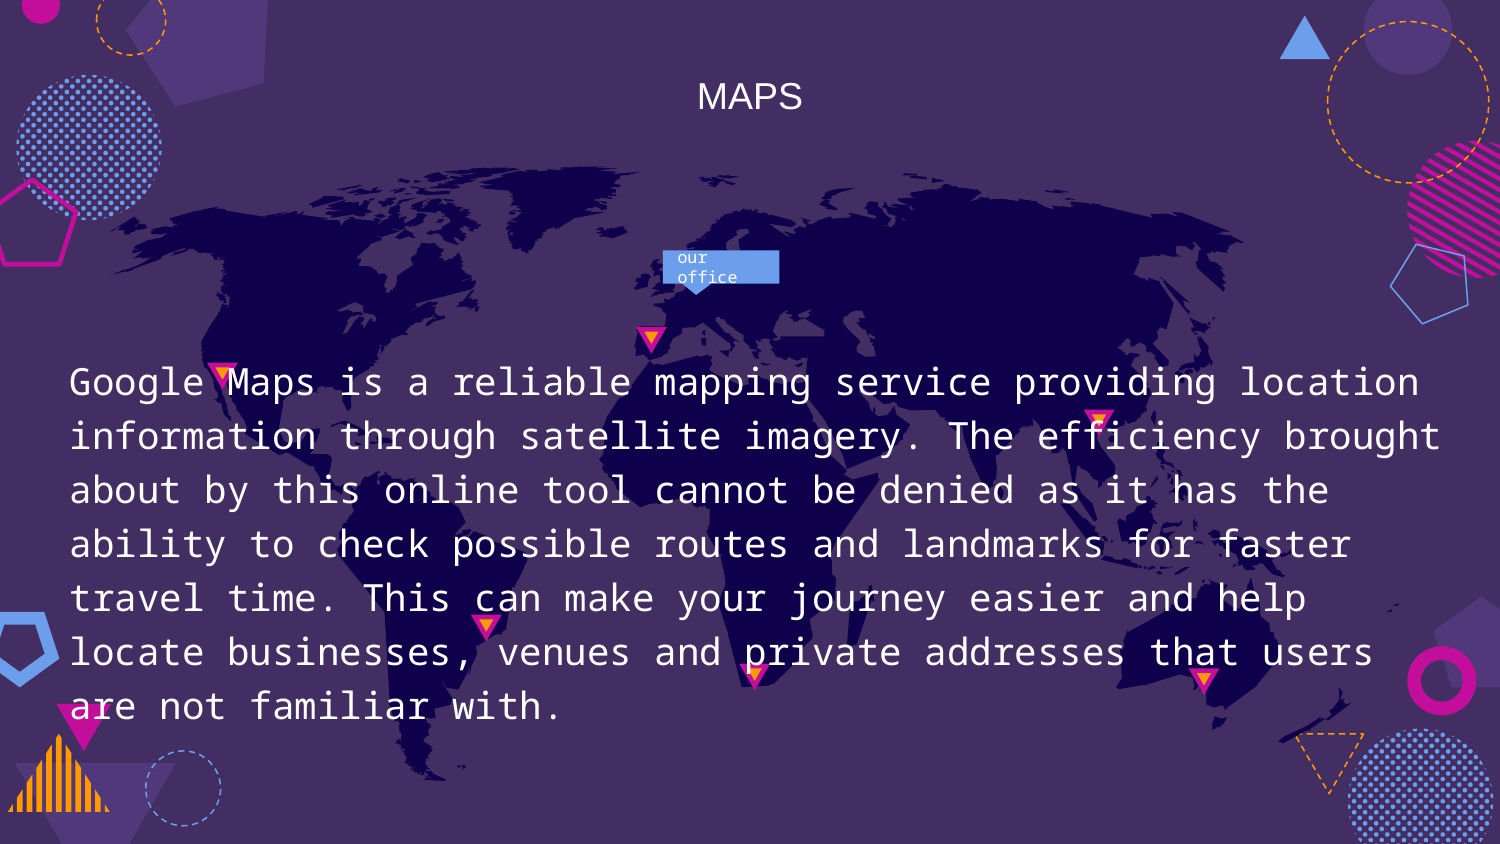

MAPS

our office
Google Maps is a reliable mapping service providing location information through satellite imagery. The efficiency brought about by this online tool cannot be denied as it has the ability to check possible routes and landmarks for faster travel time. This can make your journey easier and help locate businesses, venues and private addresses that users are not familiar with.